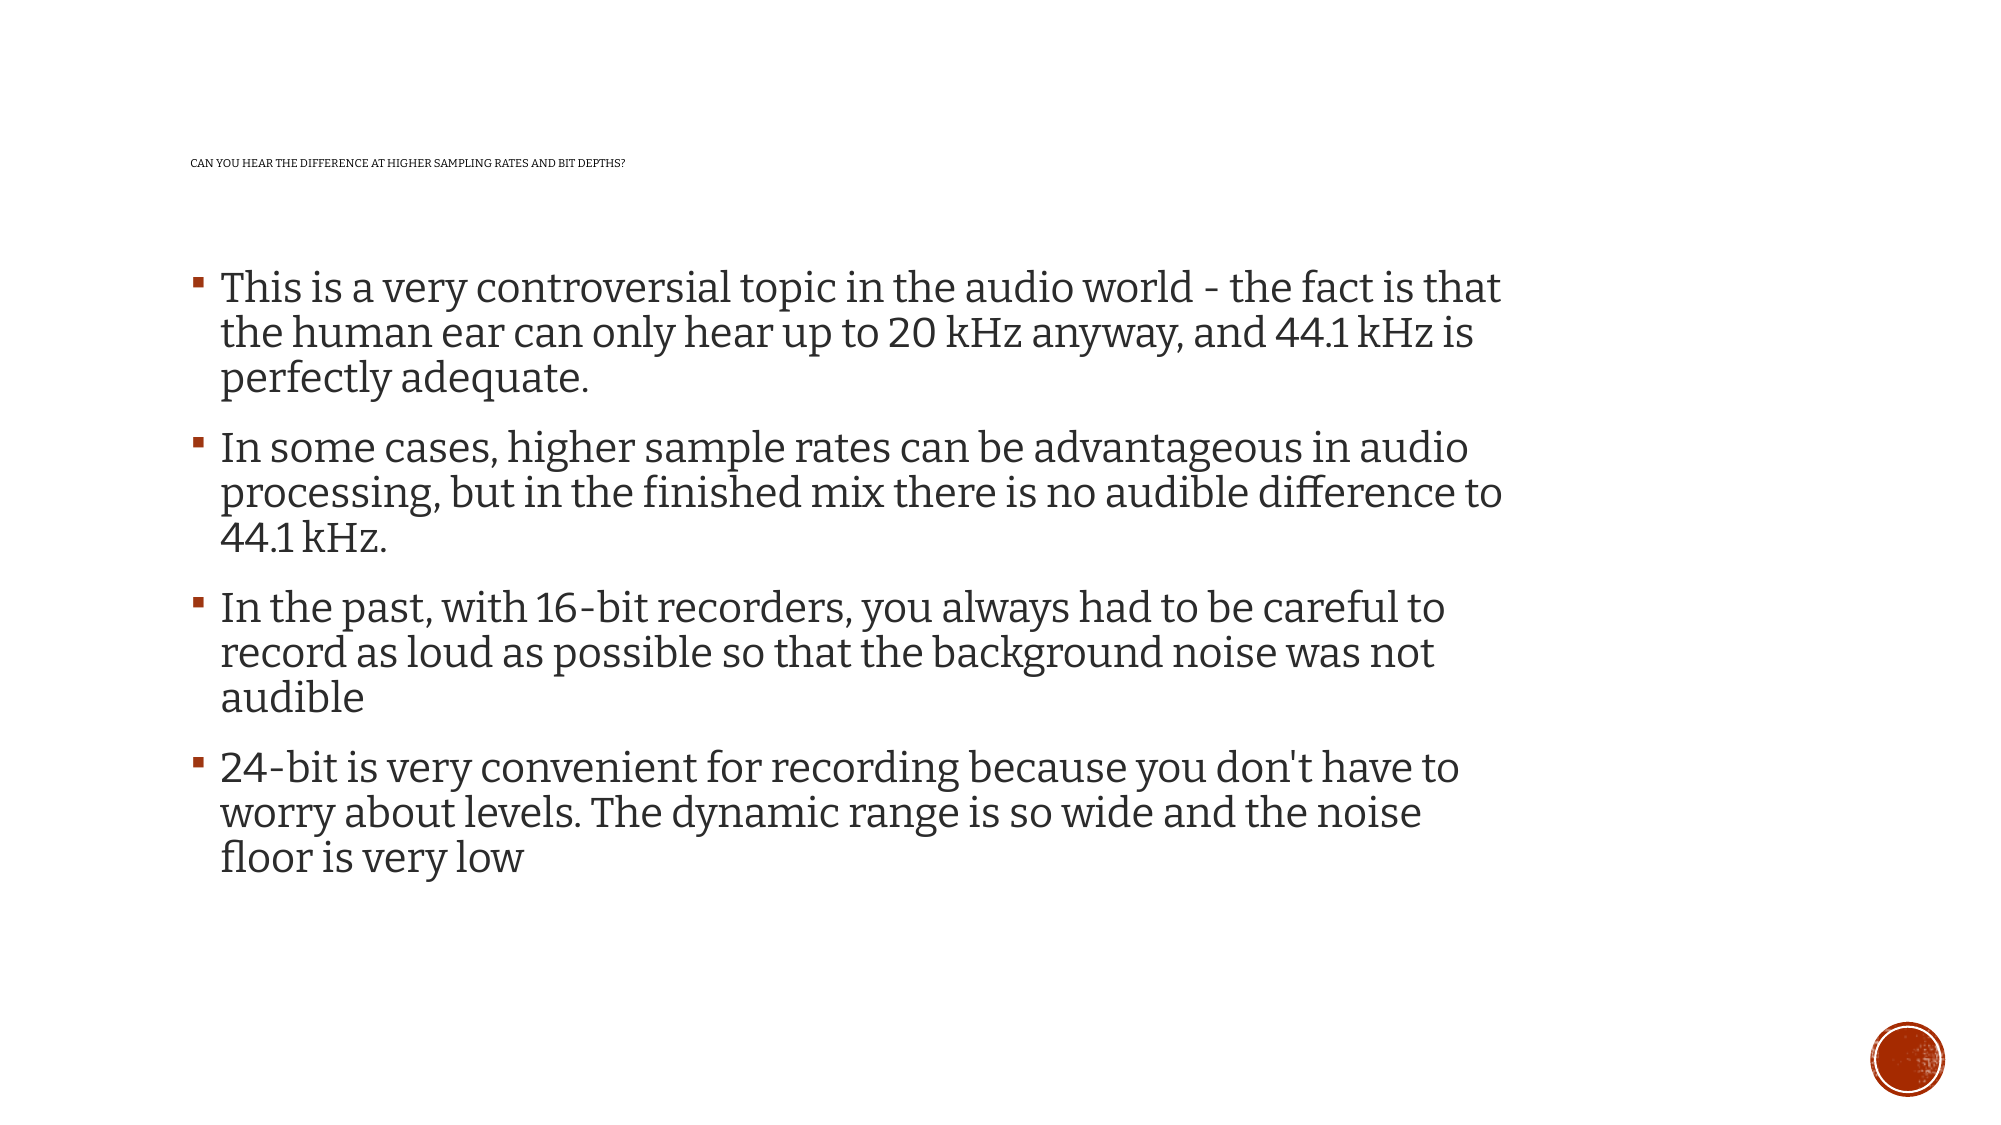

# Can you hear the difference at higher sampling rates and bit depths?
This is a very controversial topic in the audio world - the fact is that the human ear can only hear up to 20 kHz anyway, and 44.1 kHz is perfectly adequate.
In some cases, higher sample rates can be advantageous in audio processing, but in the finished mix there is no audible difference to 44.1 kHz.
In the past, with 16-bit recorders, you always had to be careful to record as loud as possible so that the background noise was not audible
24-bit is very convenient for recording because you don't have to worry about levels. The dynamic range is so wide and the noise floor is very low